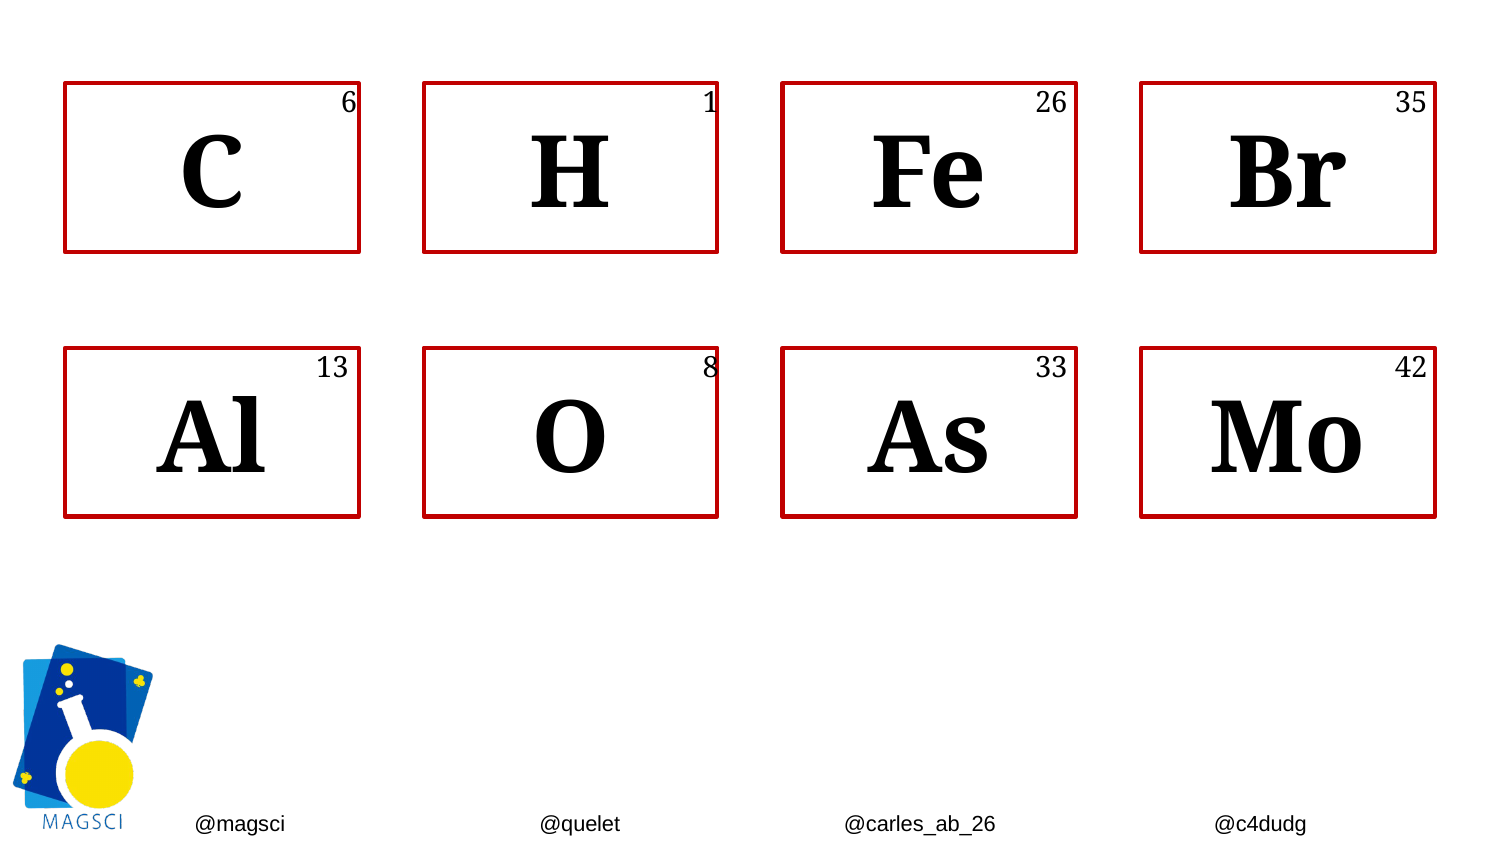

35
6
1
26
C
H
Fe
Br
42
13
8
33
Al
O
As
Mo